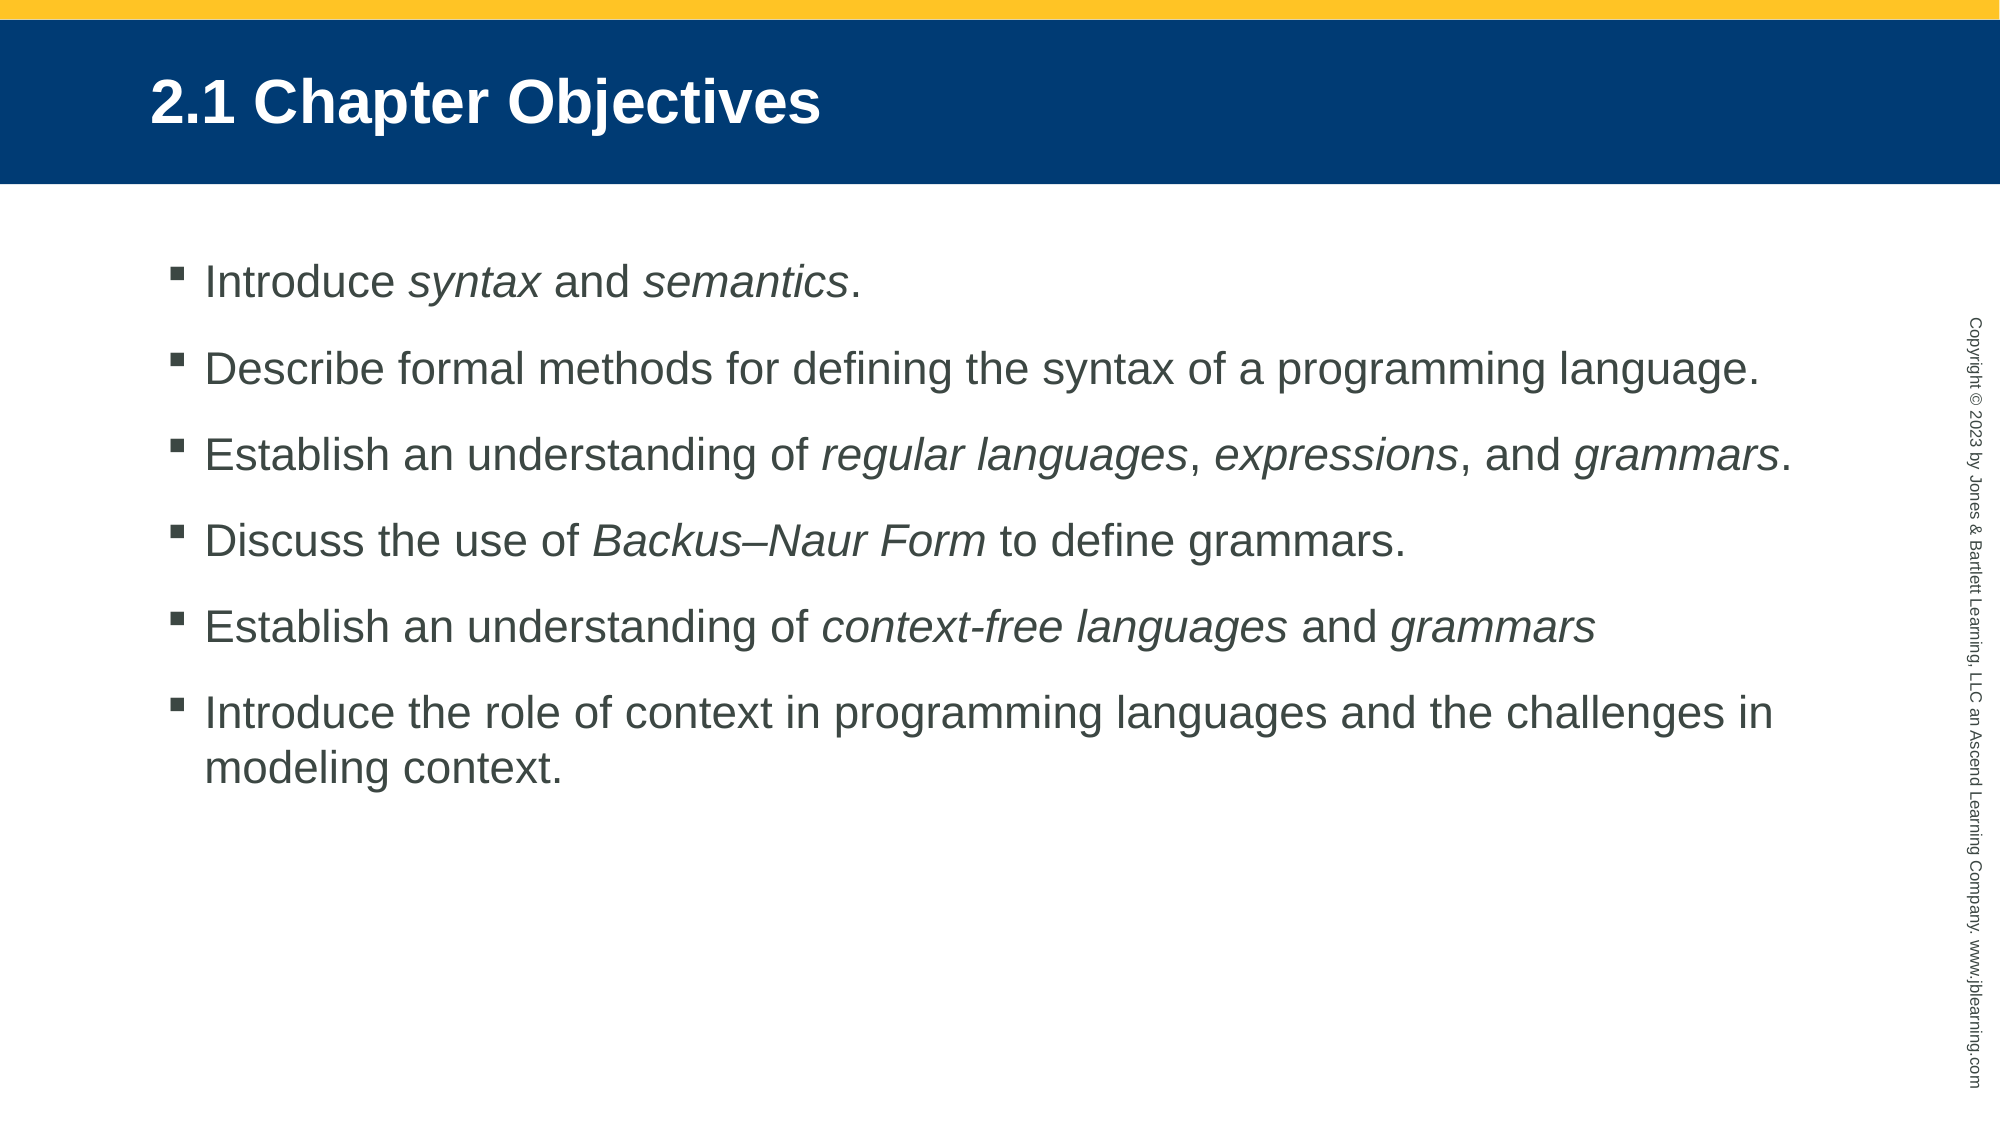

# 2.1 Chapter Objectives
Introduce syntax and semantics.
Describe formal methods for defining the syntax of a programming language.
Establish an understanding of regular languages, expressions, and grammars.
Discuss the use of Backus–Naur Form to define grammars.
Establish an understanding of context-free languages and grammars
Introduce the role of context in programming languages and the challenges in modeling context.